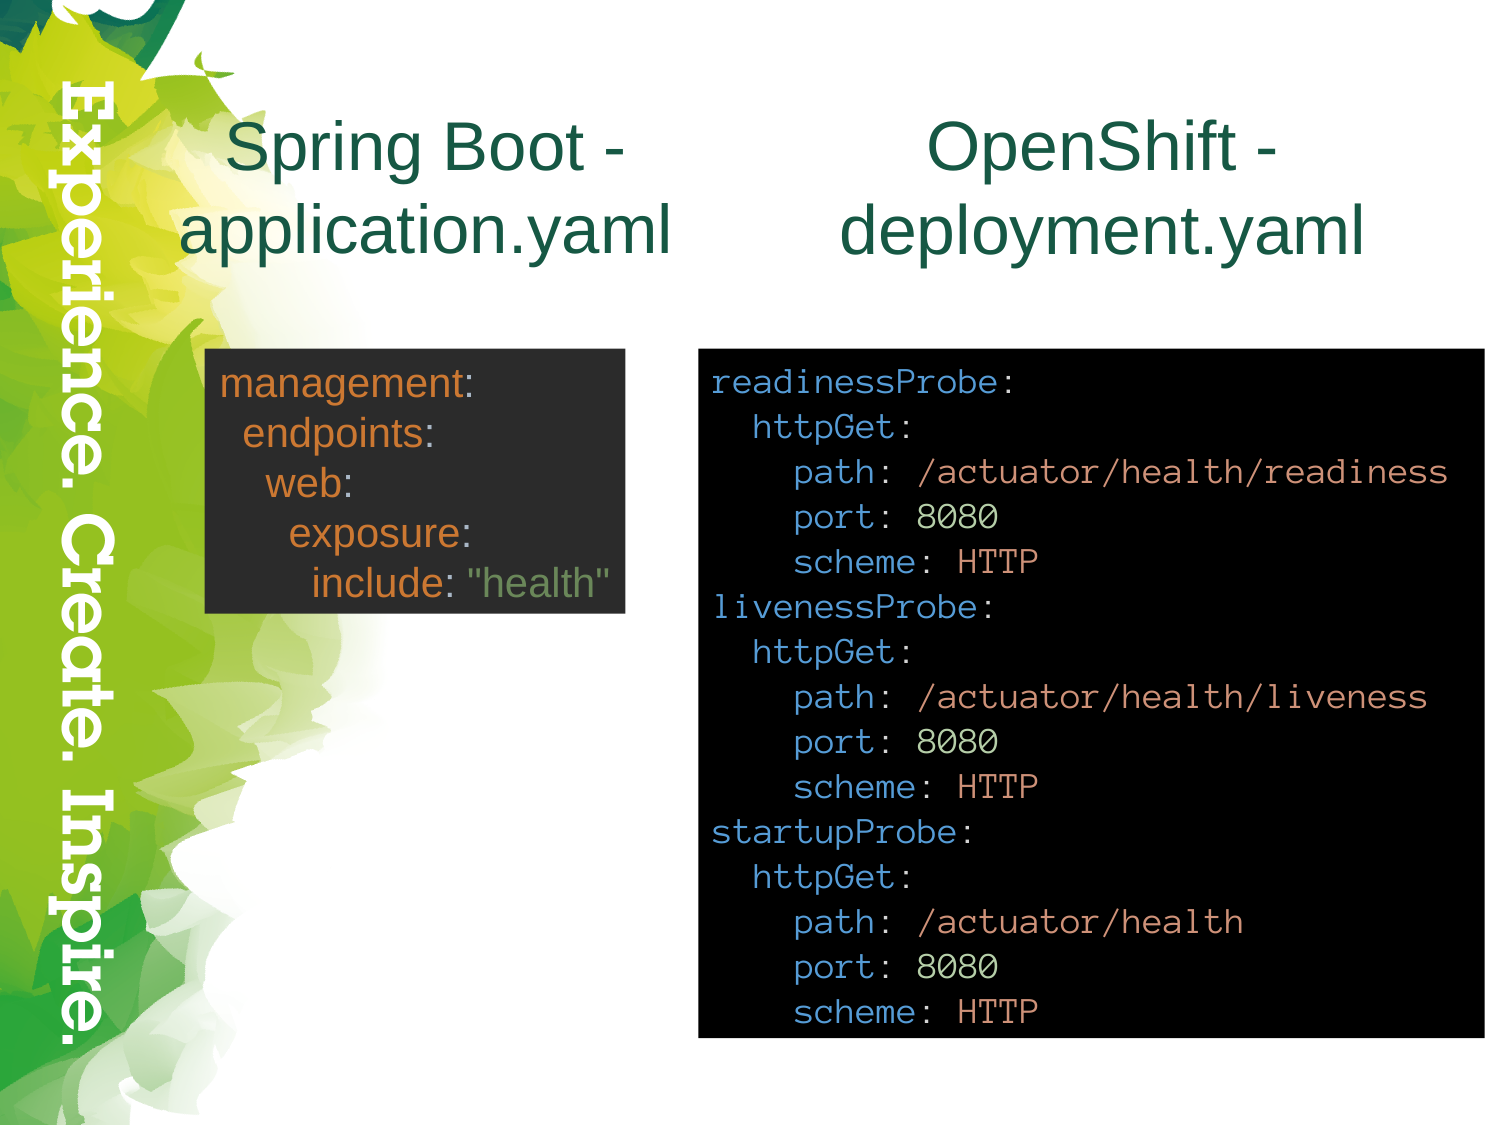

# Spring Boot - application.yaml
OpenShift -
deployment.yaml
management:
  endpoints:
    web:
      exposure:
        include: "health"
readinessProbe:
  httpGet:
    path: /actuator/health/readiness
    port: 8080
    scheme: HTTP
livenessProbe:
  httpGet:
    path: /actuator/health/liveness
    port: 8080
    scheme: HTTP
startupProbe:
  httpGet:
    path: /actuator/health
    port: 8080
    scheme: HTTP